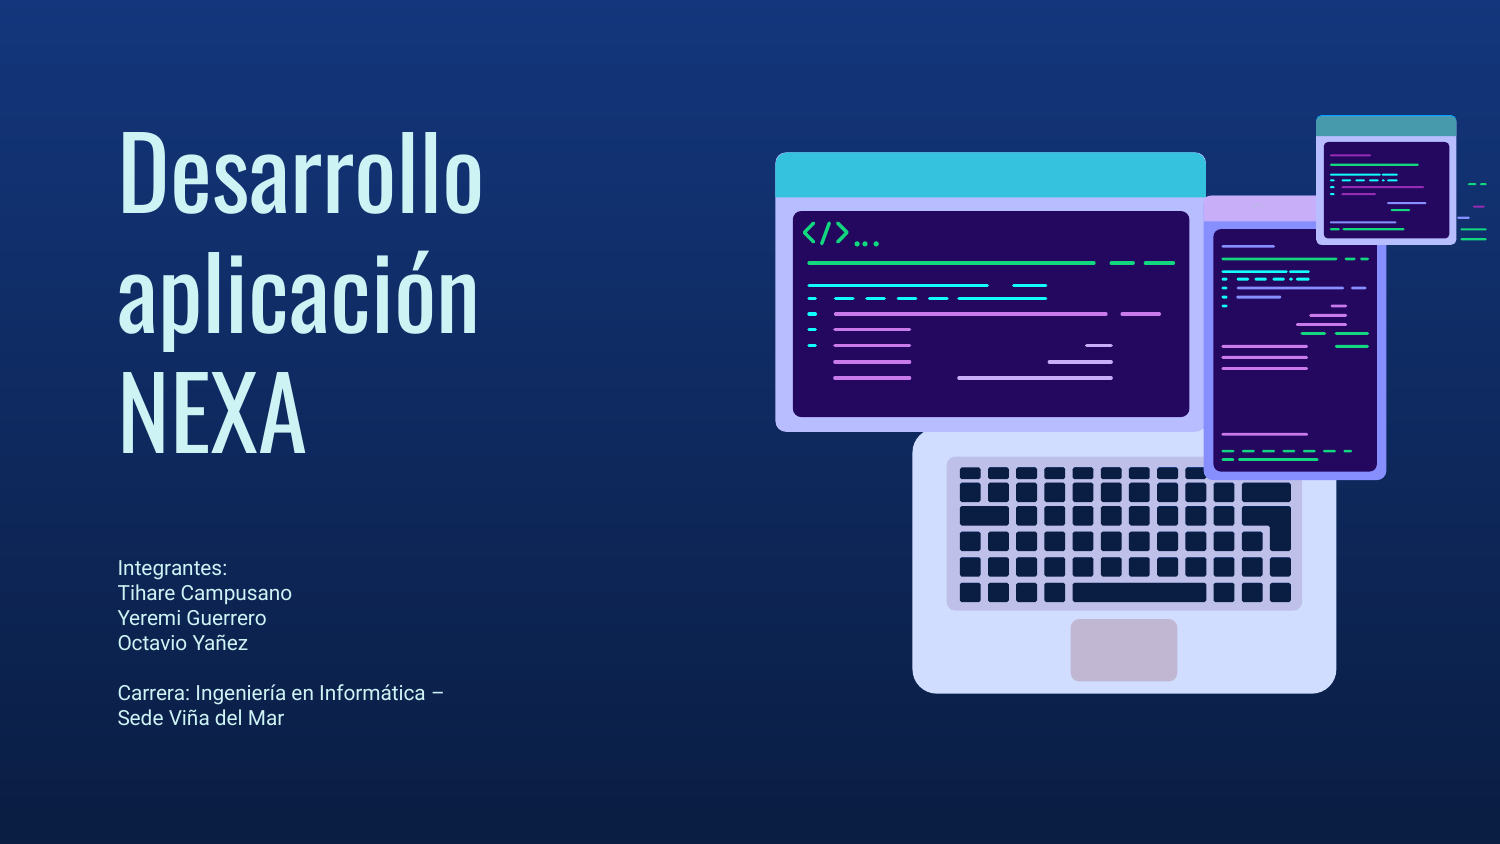

# Desarrollo aplicación
NEXA

Integrantes:
Tihare Campusano
Yeremi Guerrero
Octavio Yañez

Carrera: Ingeniería en Informática – Sede Viña del Mar